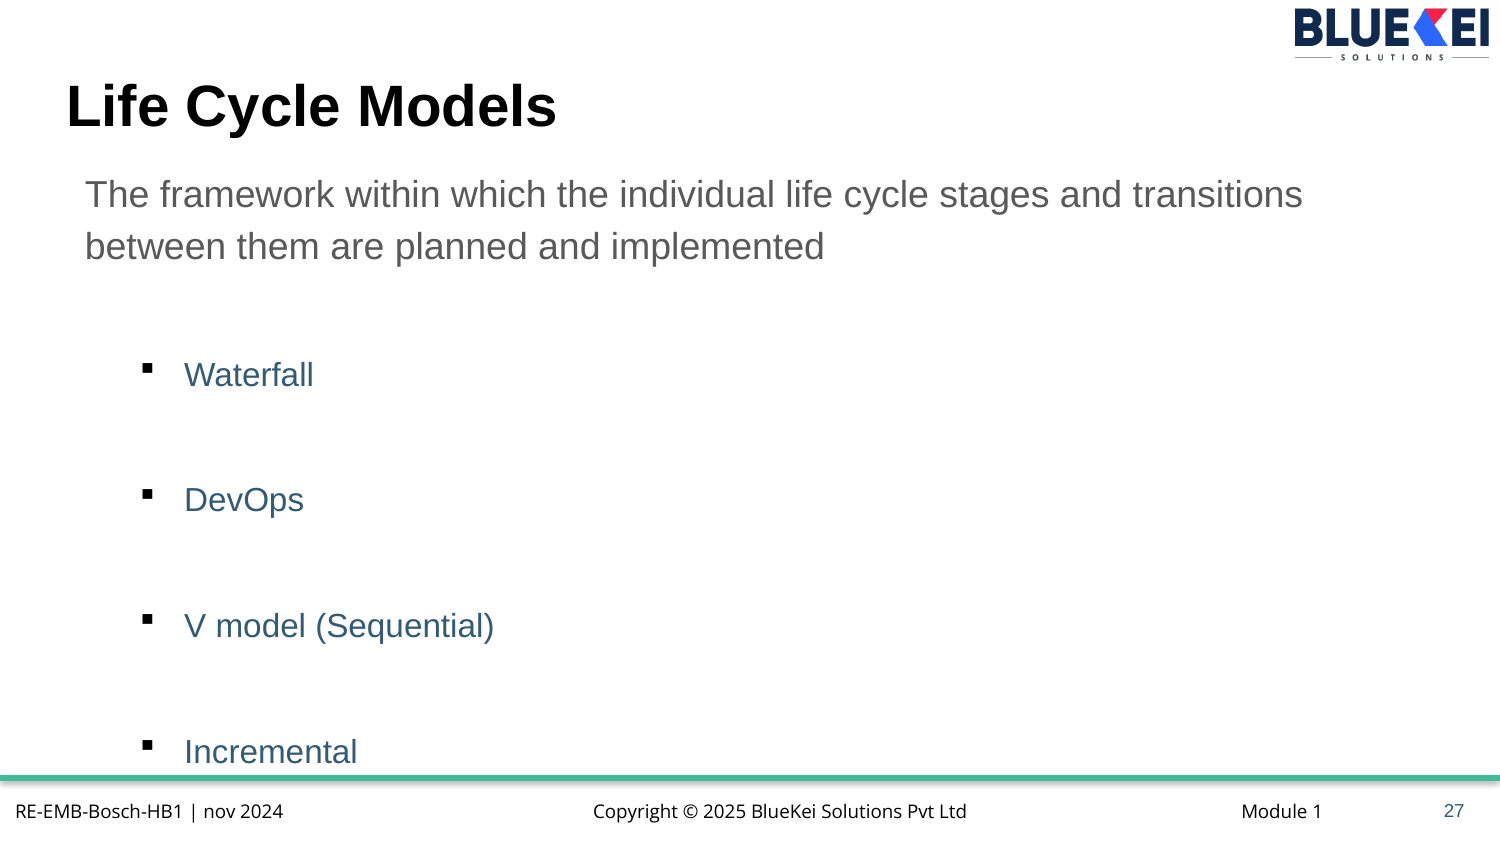

# Life Cycle Models
The framework within which the individual life cycle stages and transitions between them are planned and implemented
Waterfall
DevOps
V model (Sequential)
Incremental
Evolutionary

27